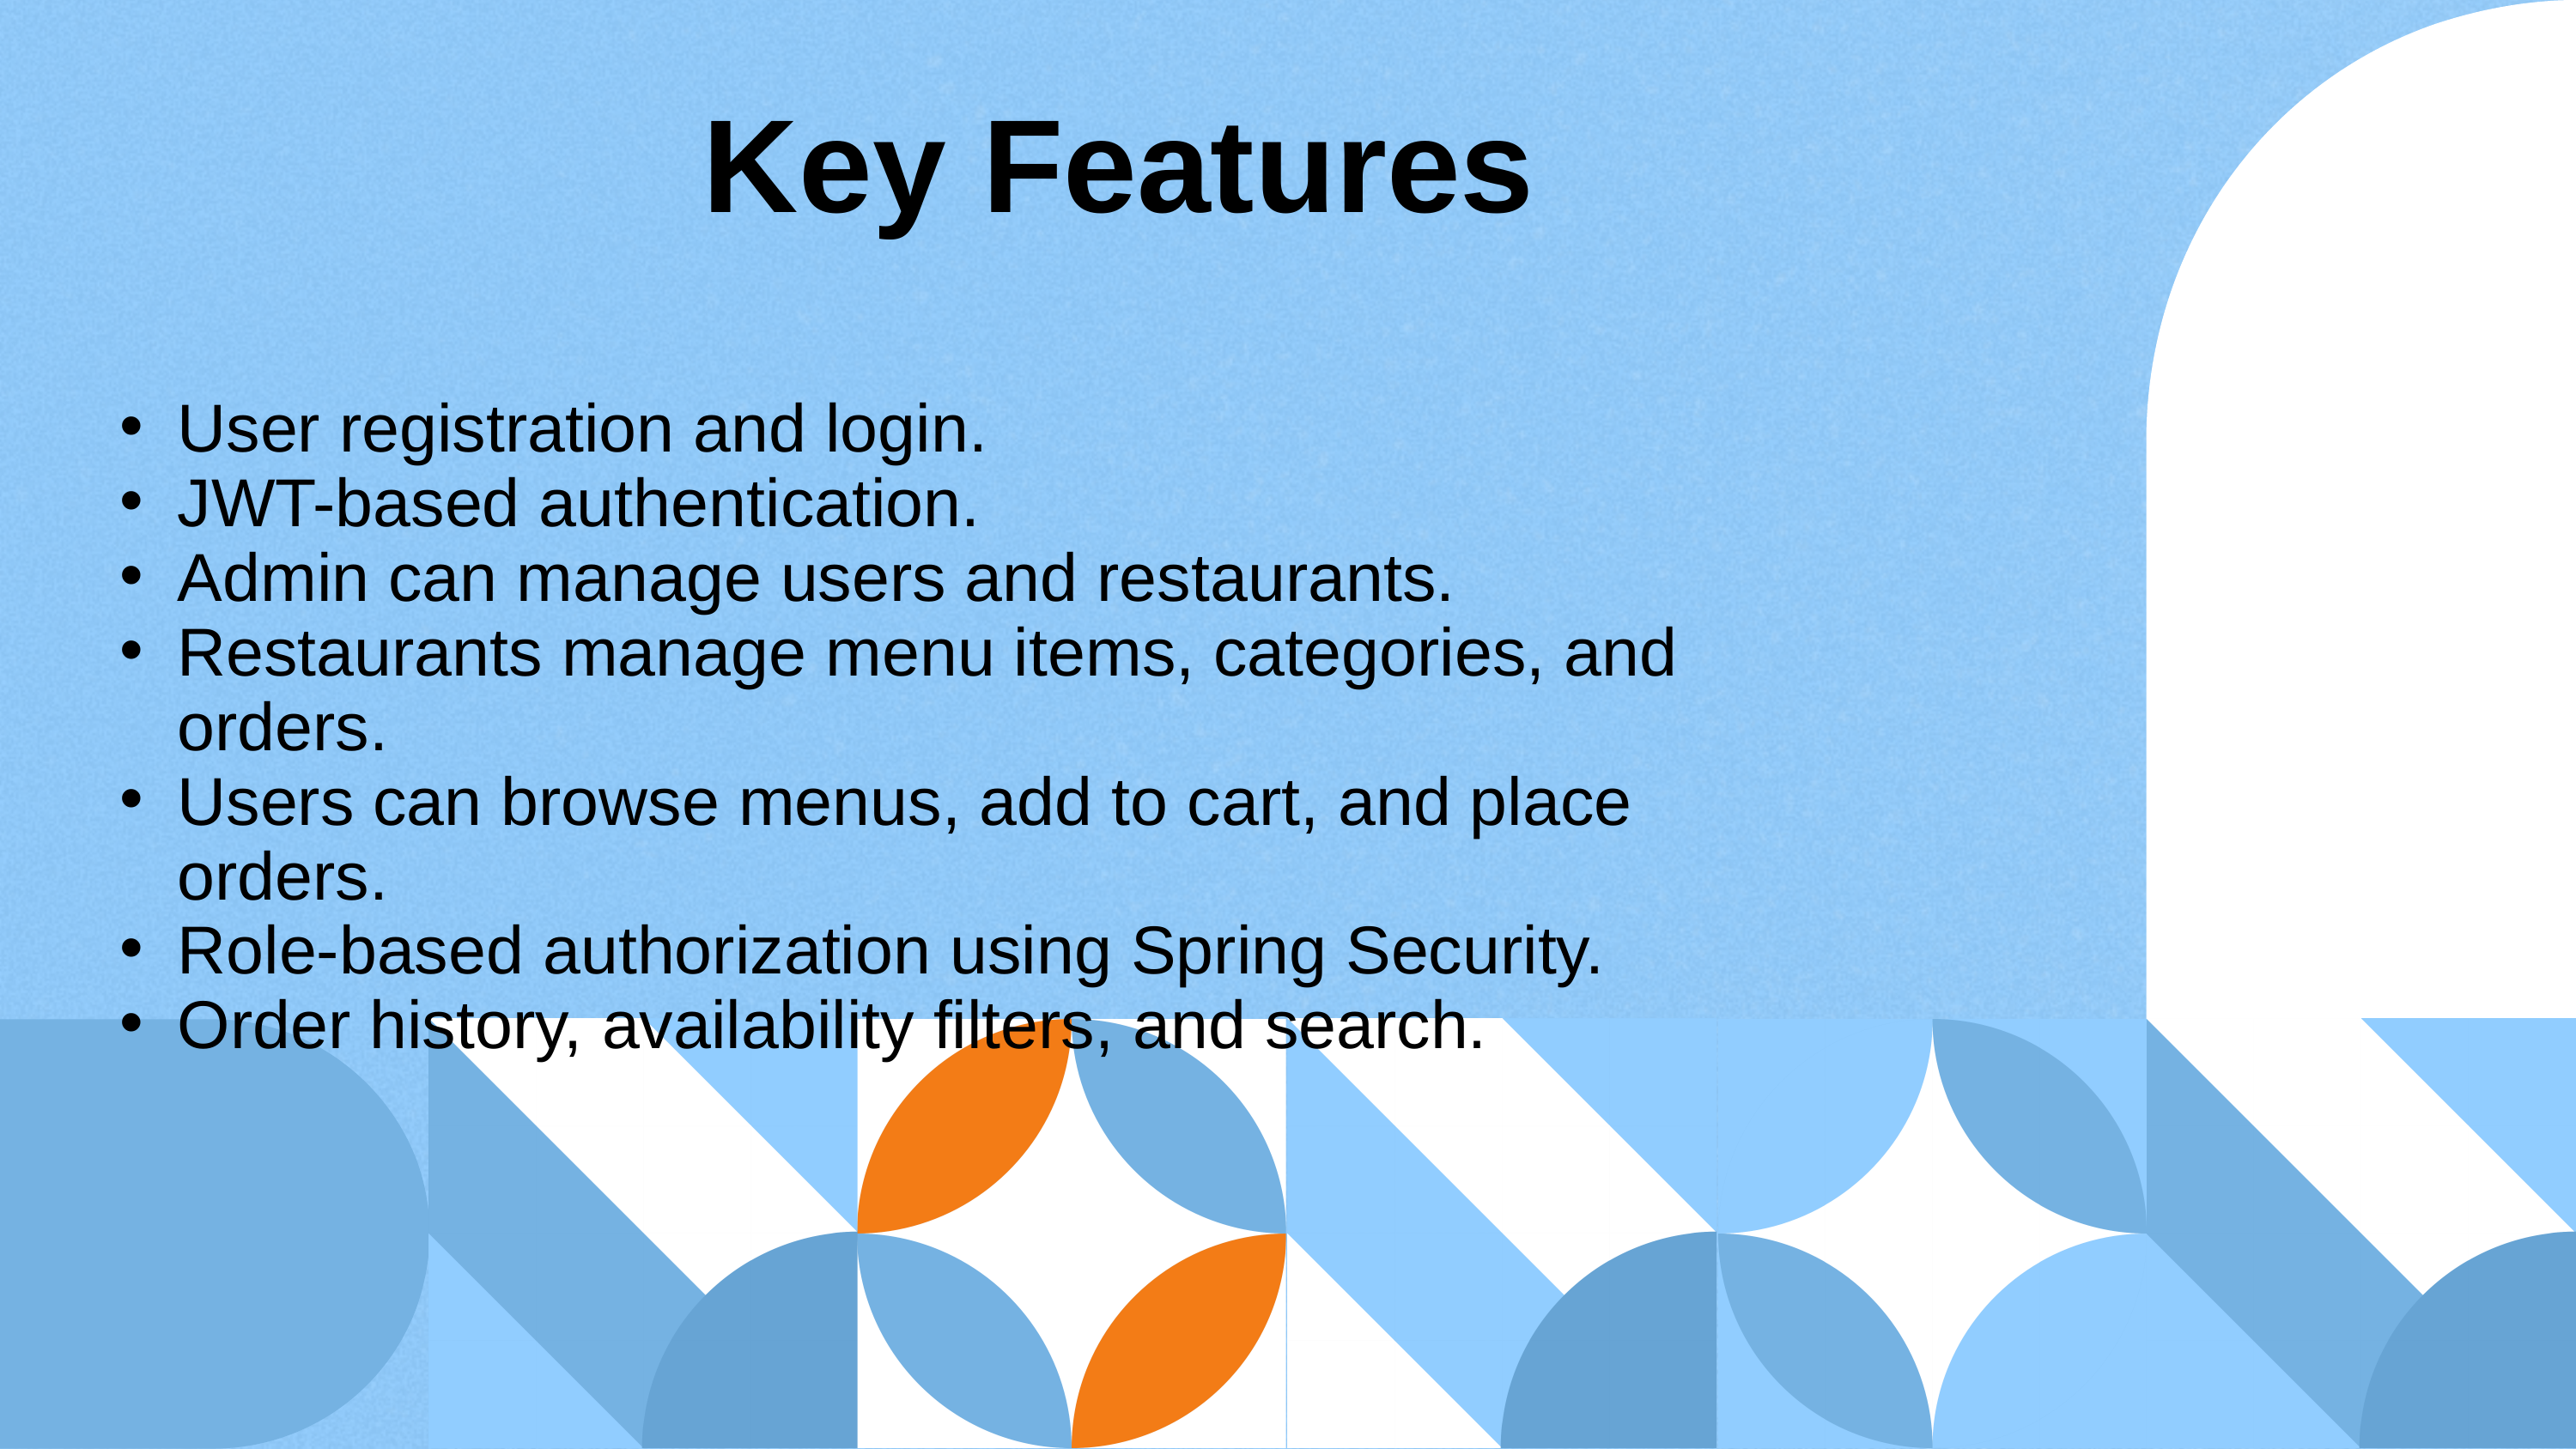

Key Features
User registration and login.
JWT-based authentication.
Admin can manage users and restaurants.
Restaurants manage menu items, categories, and orders.
Users can browse menus, add to cart, and place orders.
Role-based authorization using Spring Security.
Order history, availability filters, and search.